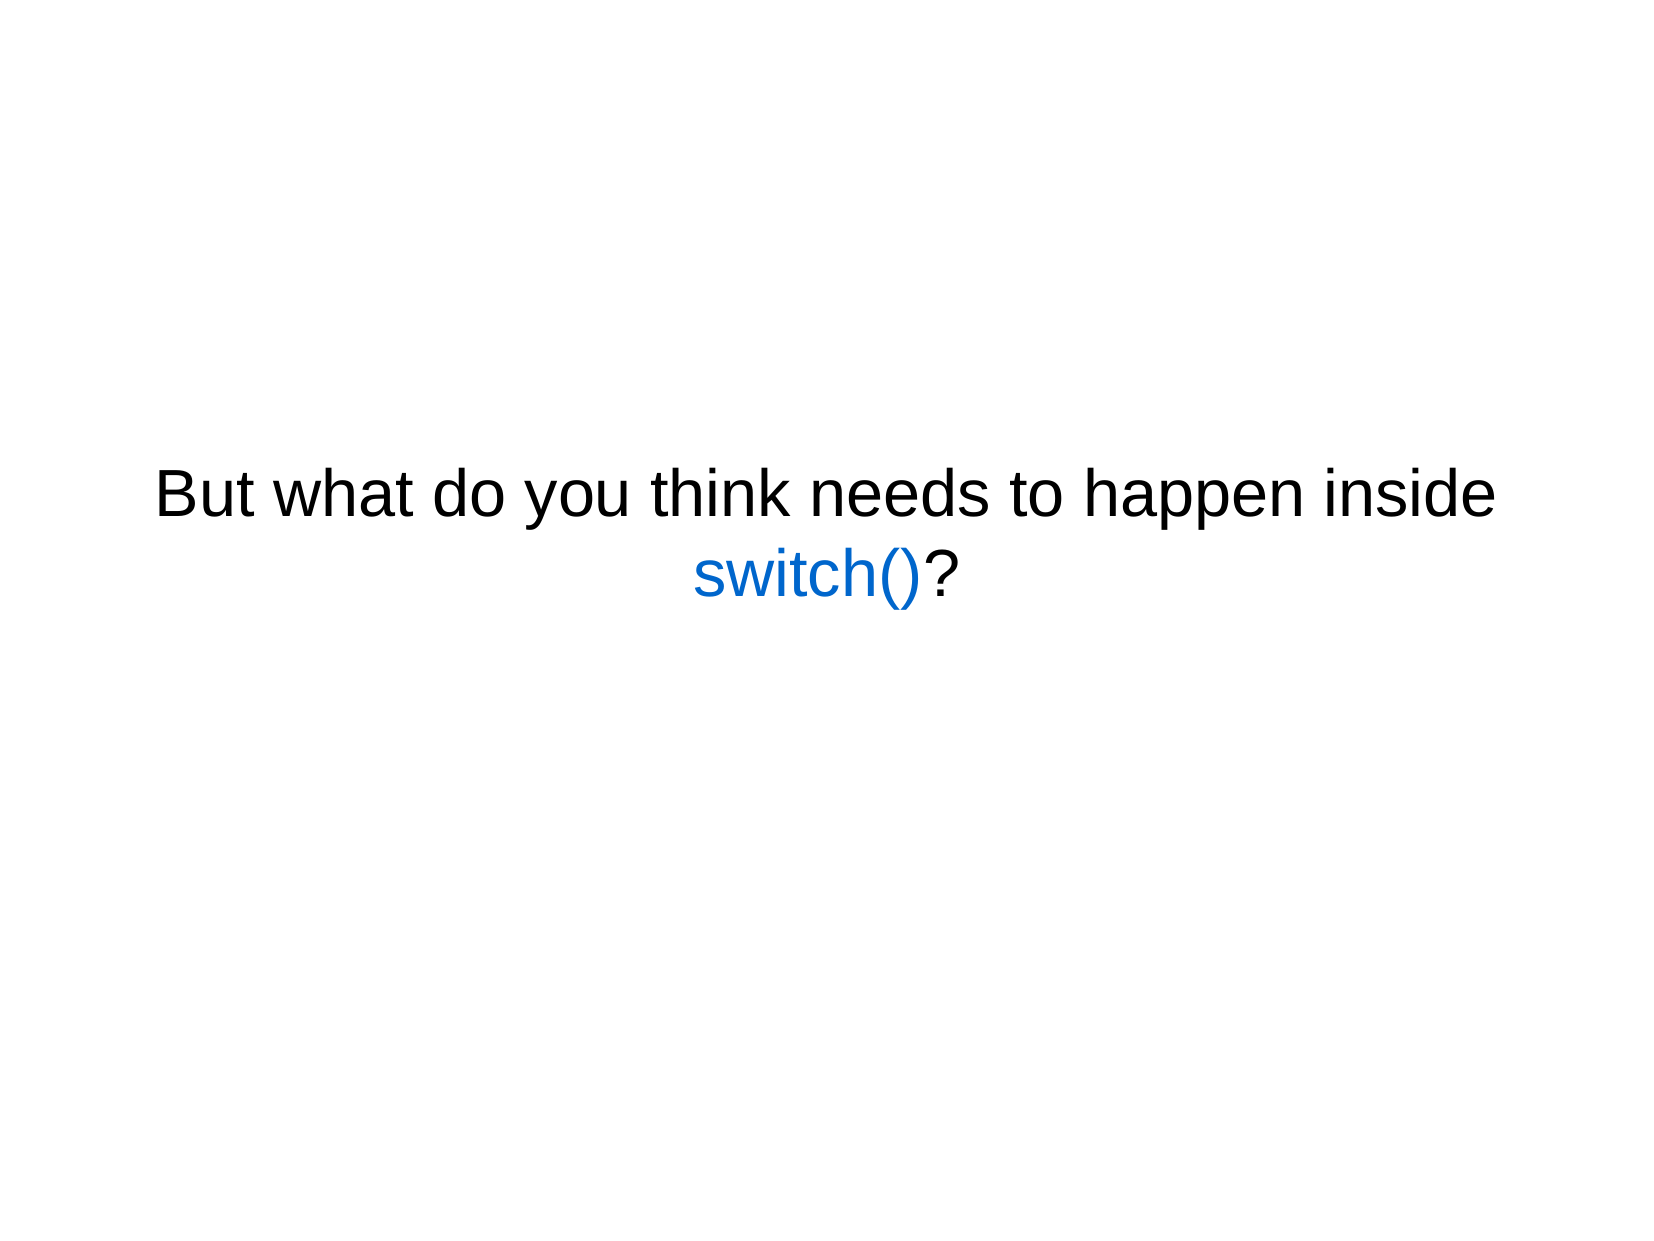

But what do you think needs to happen inside switch()?